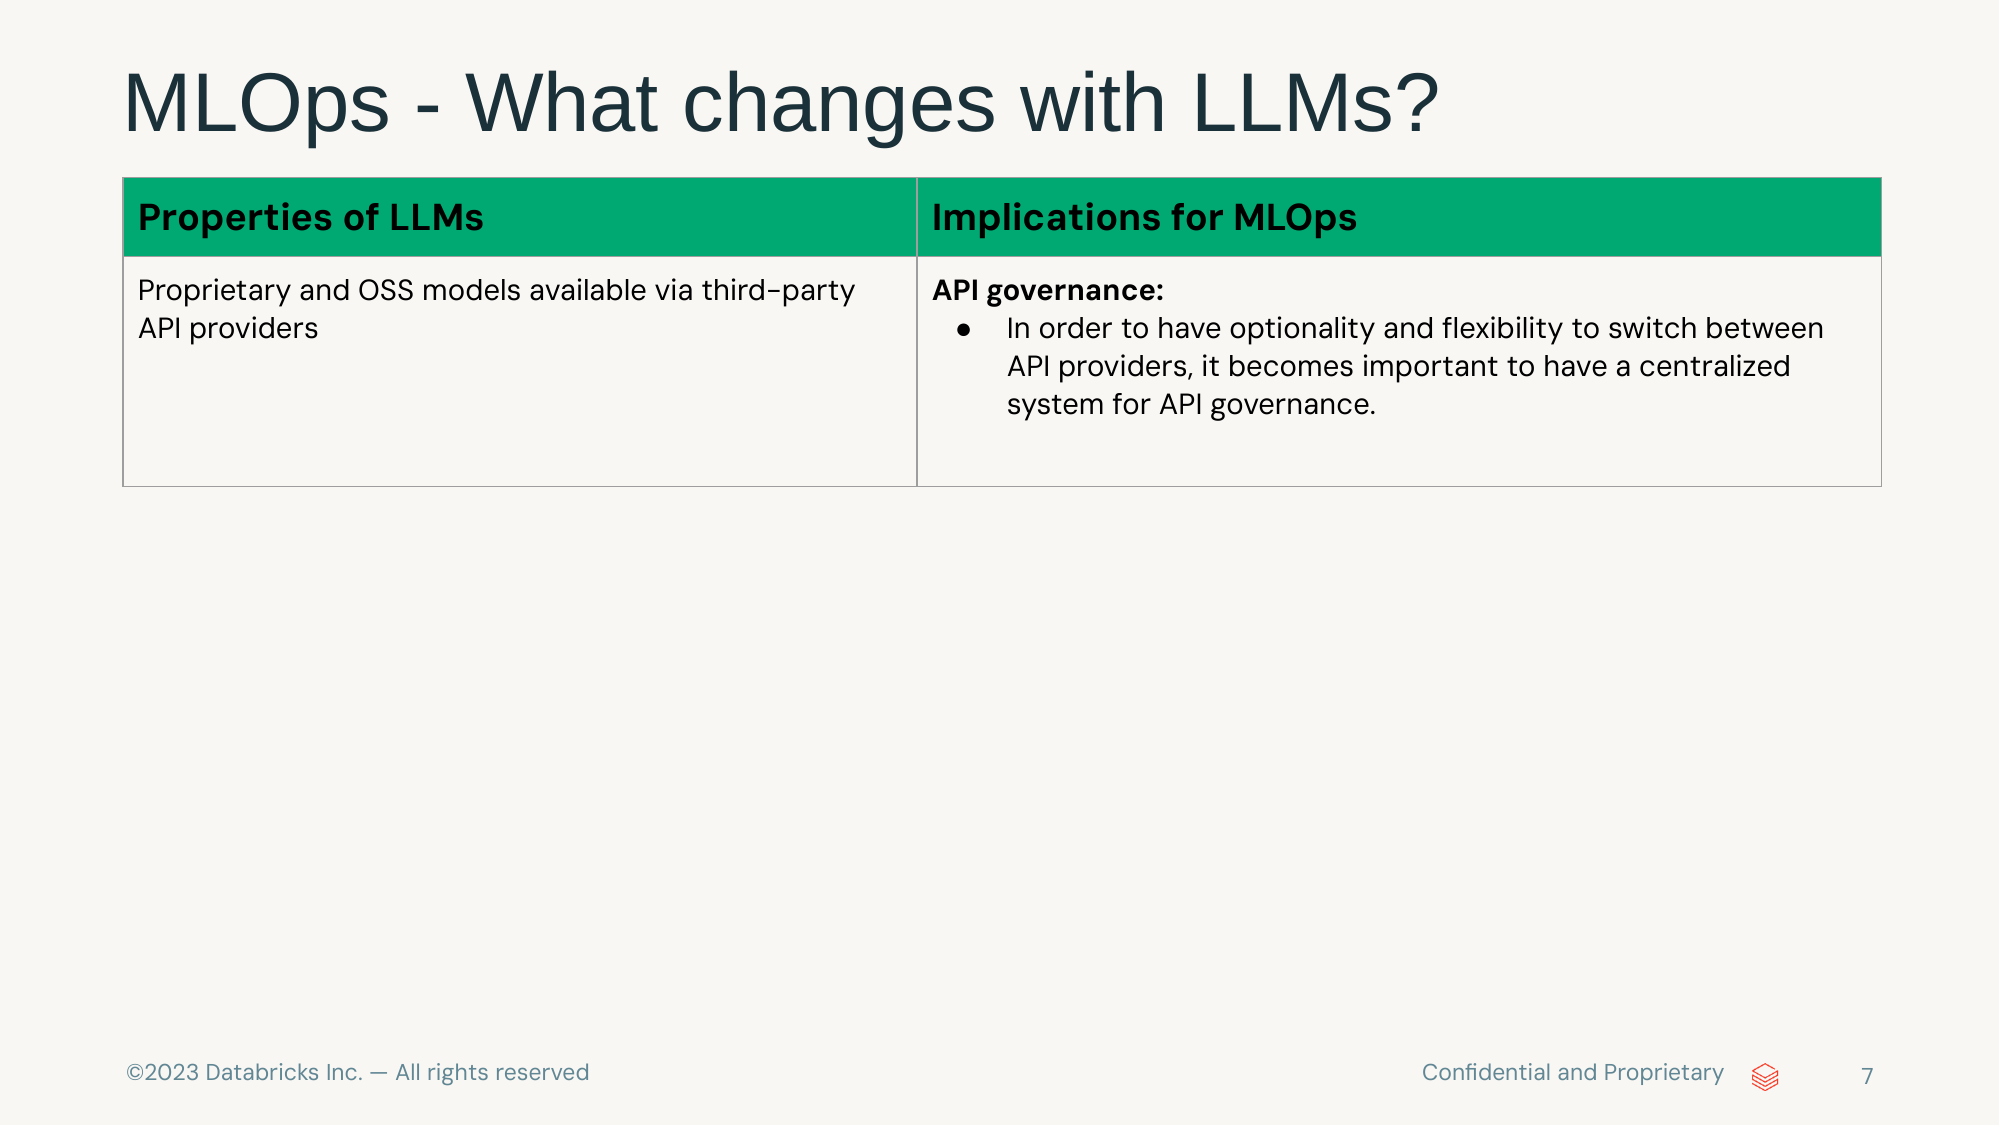

# MLOps - What changes with LLMs?
| Properties of LLMs | Implications for MLOps |
| --- | --- |
| Proprietary and OSS models available via third-party API providers | API governance: In order to have optionality and flexibility to switch between API providers, it becomes important to have a centralized system for API governance. |
7